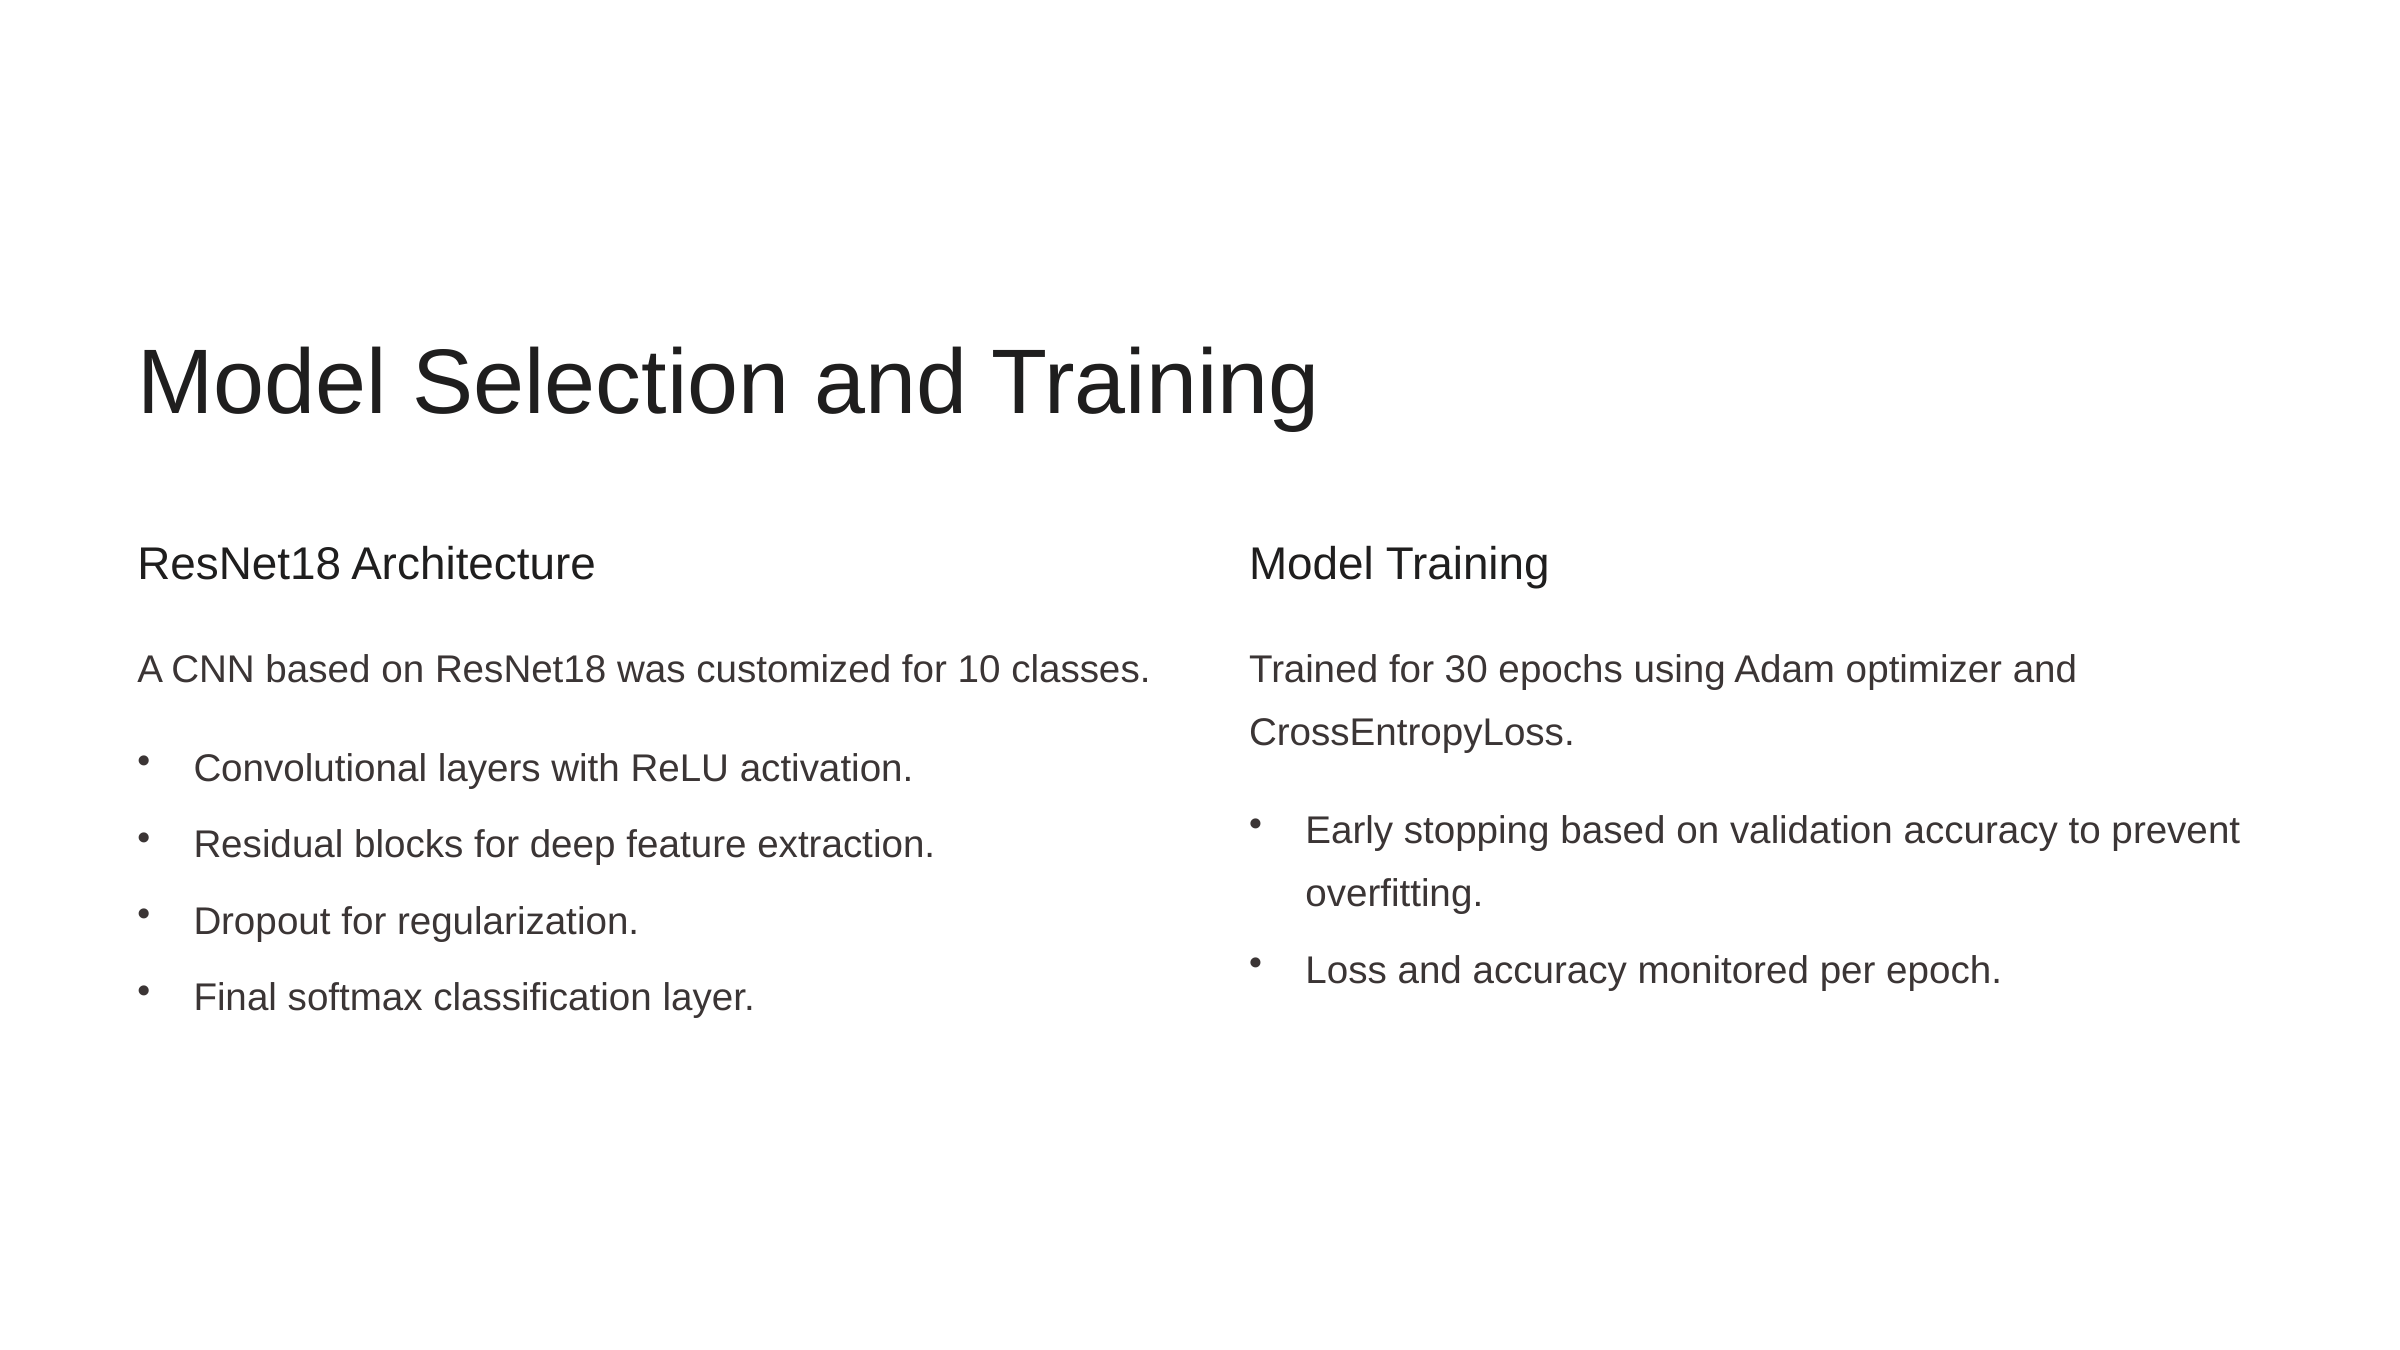

Model Selection and Training
ResNet18 Architecture
Model Training
A CNN based on ResNet18 was customized for 10 classes.
Trained for 30 epochs using Adam optimizer and CrossEntropyLoss.
Convolutional layers with ReLU activation.
Early stopping based on validation accuracy to prevent overfitting.
Residual blocks for deep feature extraction.
Dropout for regularization.
Loss and accuracy monitored per epoch.
Final softmax classification layer.